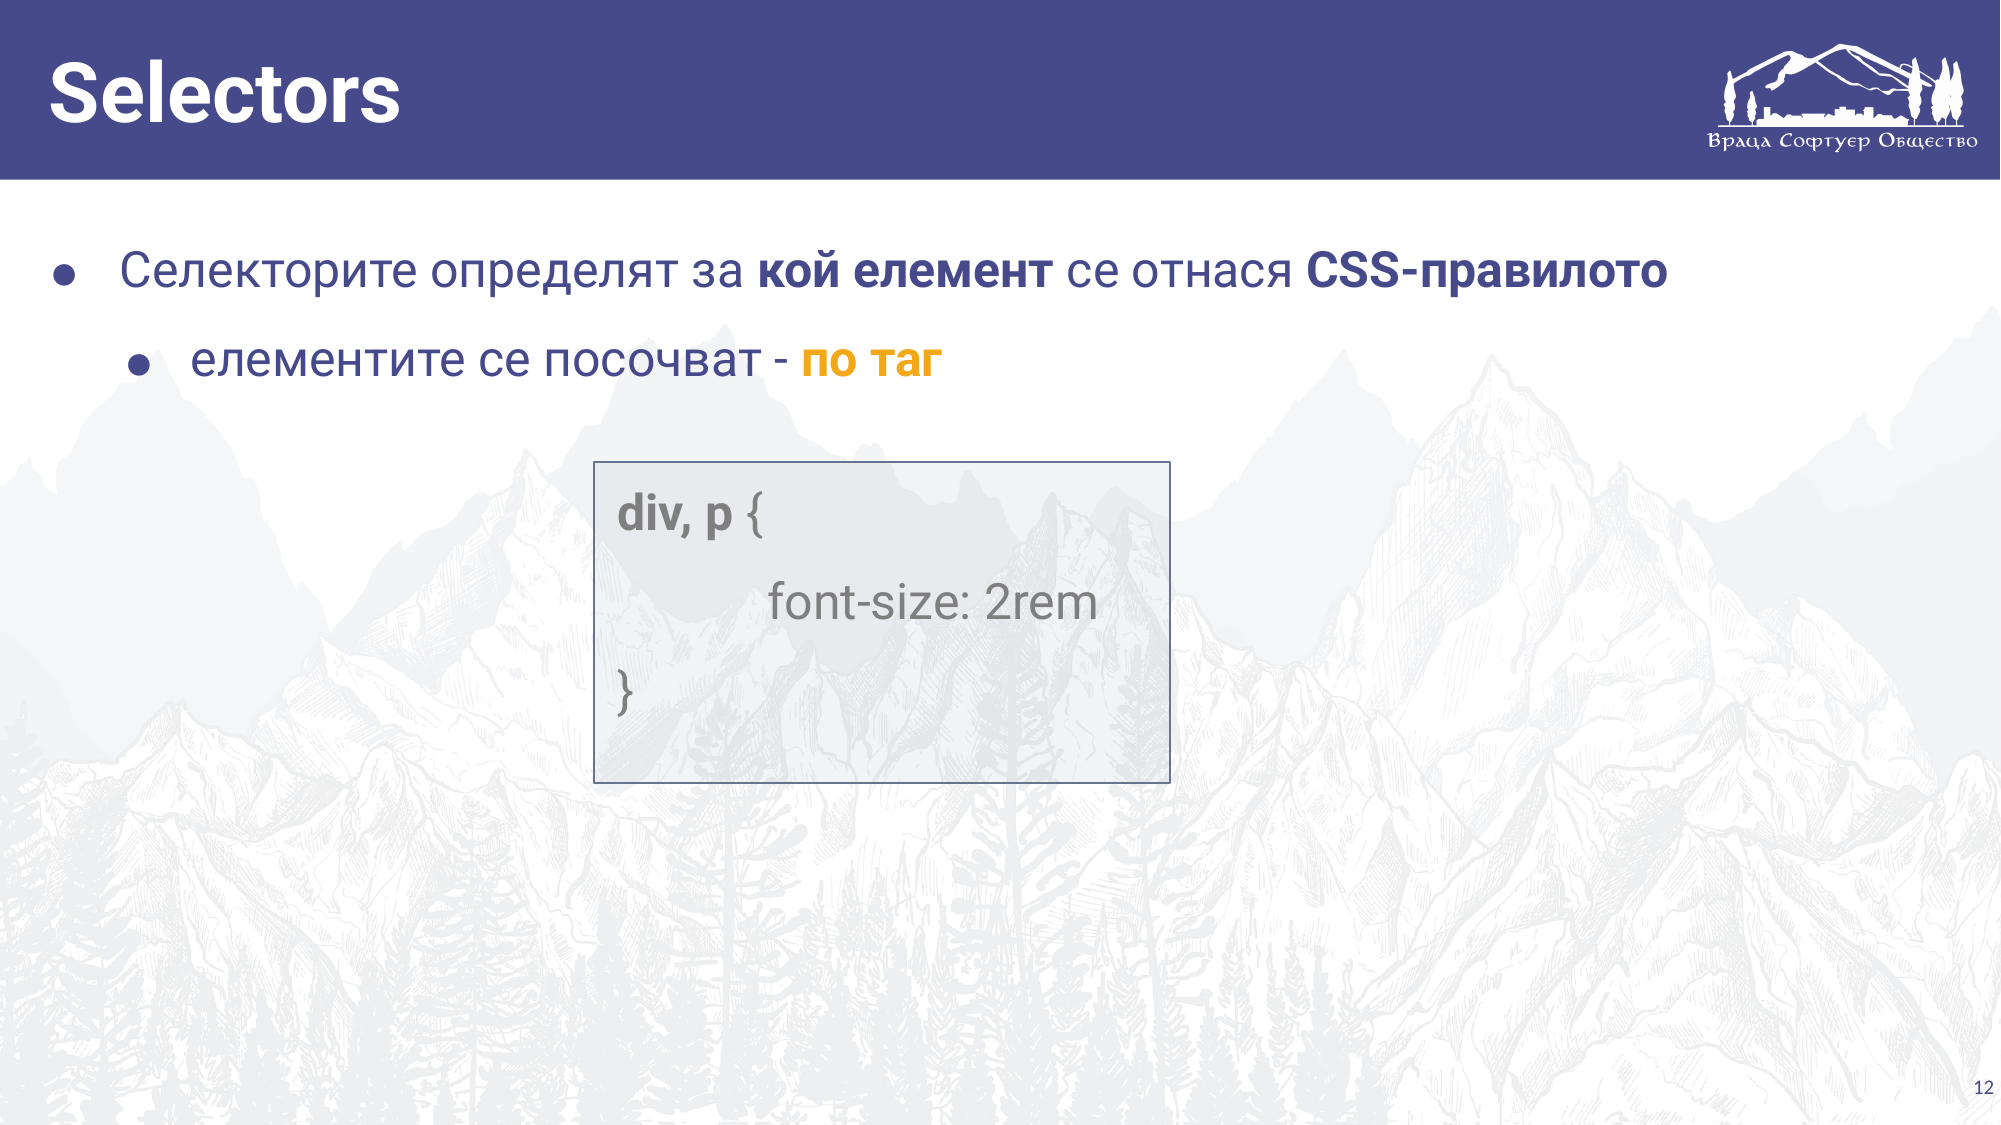

# Selectors

Селекторите определят за кой елемент се отнася CSS-правилото
елементите се посочват - по таг

div, p {
	font-size: 2rem
}
12